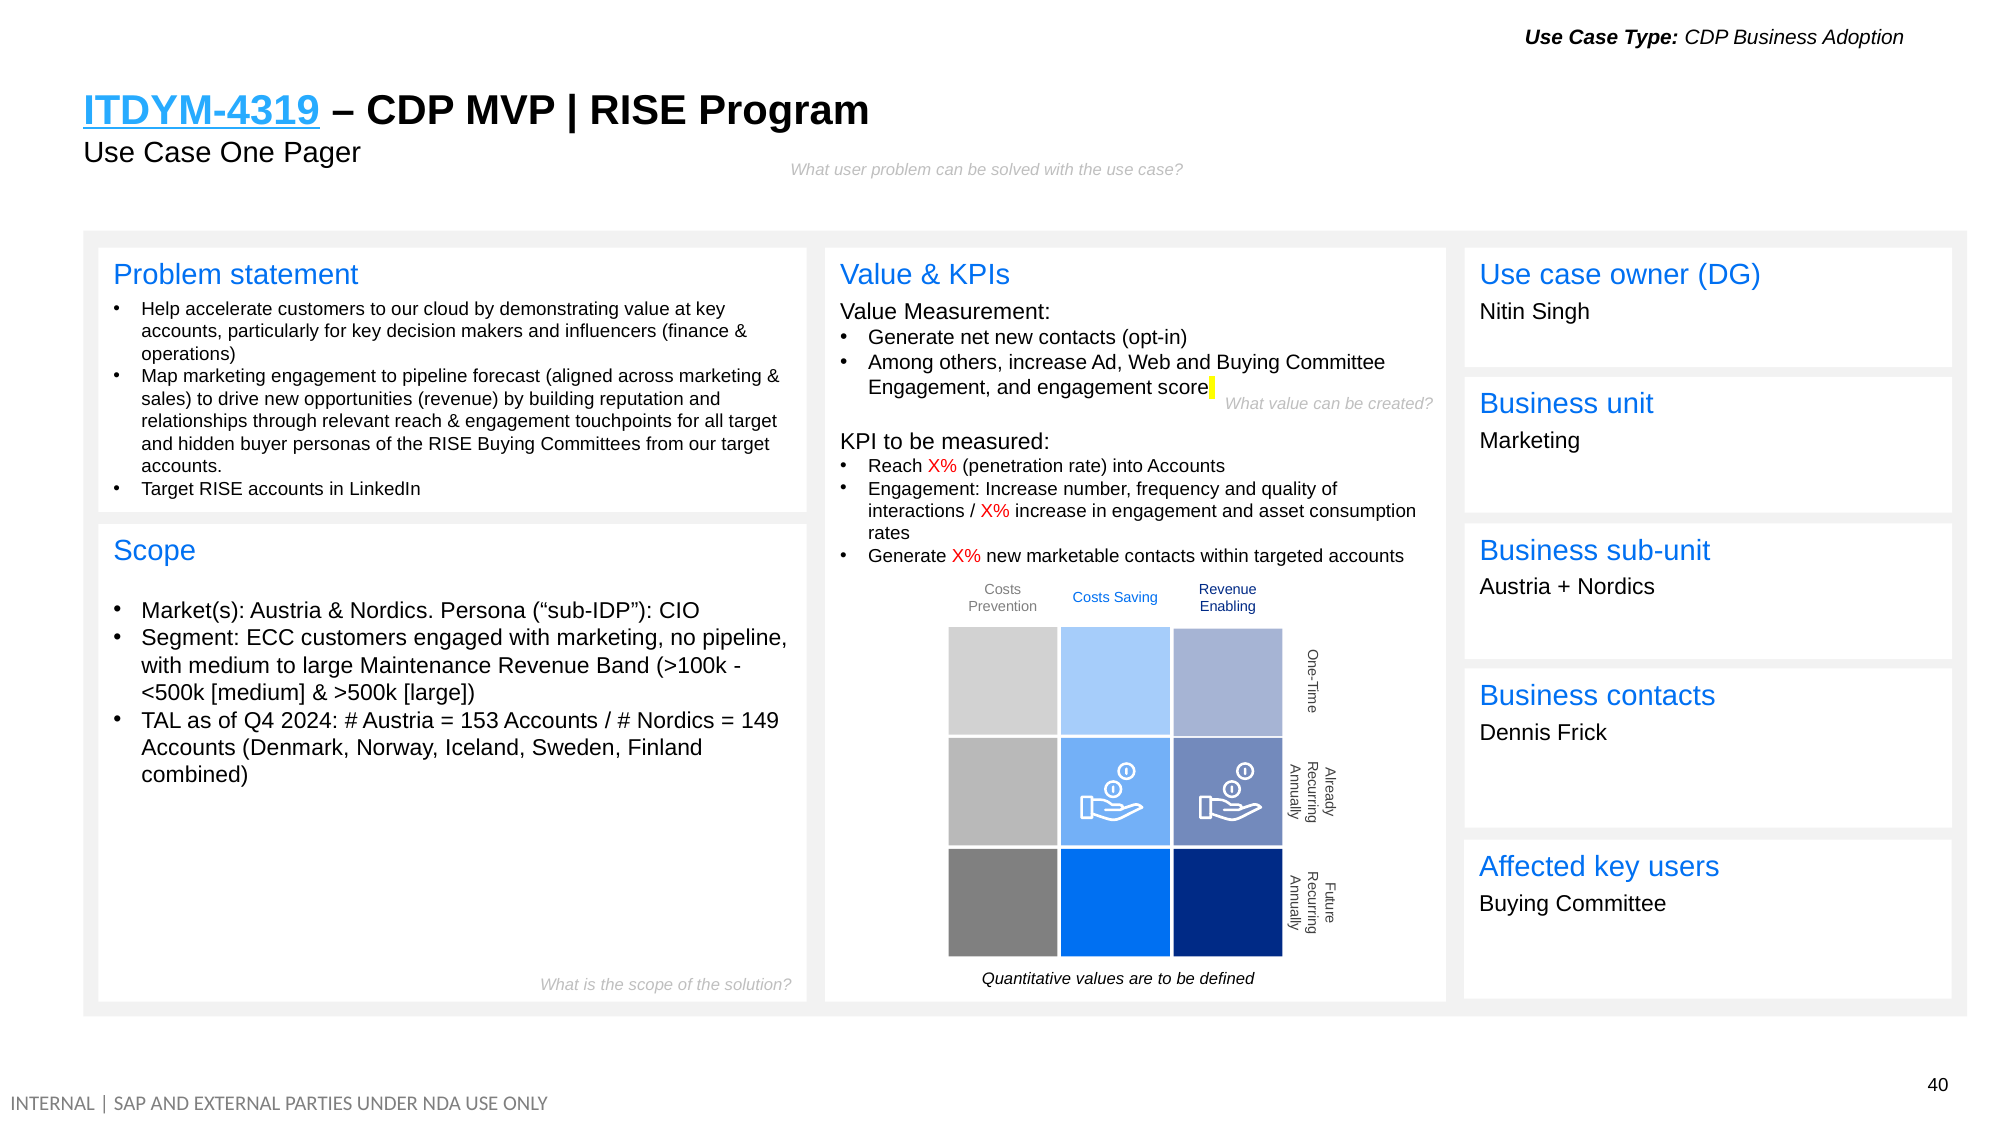

Use Case Type: CDP Business Adoption
# ITDYM-4319 – CDP MVP | RISE Program Use Case One Pager
What user problem can be solved with the use case?

Problem statement
Help accelerate customers to our cloud by demonstrating value at key accounts, particularly for key decision makers and influencers (finance & operations)
Map marketing engagement to pipeline forecast (aligned across marketing & sales) to drive new opportunities (revenue) by building reputation and relationships through relevant reach & engagement touchpoints for all target and hidden buyer personas of the RISE Buying Committees from our target accounts.
Target RISE accounts in LinkedIn
Use case owner (DG)
Nitin Singh
Value & KPIs
Value Measurement:
Generate net new contacts (opt-in)
Among others, increase Ad, Web and Buying Committee Engagement, and engagement score

KPI to be measured:
Reach X% (penetration rate) into Accounts
Engagement: Increase number, frequency and quality of interactions / X% increase in engagement and asset consumption rates
Generate X% new marketable contacts within targeted accounts

Business unit
Marketing
What value can be created?
Business sub-unit
Austria + Nordics

Scope

Market(s): Austria & Nordics. Persona (“sub-IDP”): CIO
Segment: ECC customers engaged with marketing, no pipeline, with medium to large Maintenance Revenue Band (>100k - <500k [medium] & >500k [large])
TAL as of Q4 2024: # Austria = 153 Accounts / # Nordics = 149 Accounts (Denmark, Norway, Iceland, Sweden, Finland combined)

Costs Saving
Revenue Enabling
Costs Prevention

Business contacts
Dennis Frick

One-Time

Already Recurring Annually
Affected key users
Buying Committee

Future Recurring Annually
Quantitative values are to be defined
What is the scope of the solution?